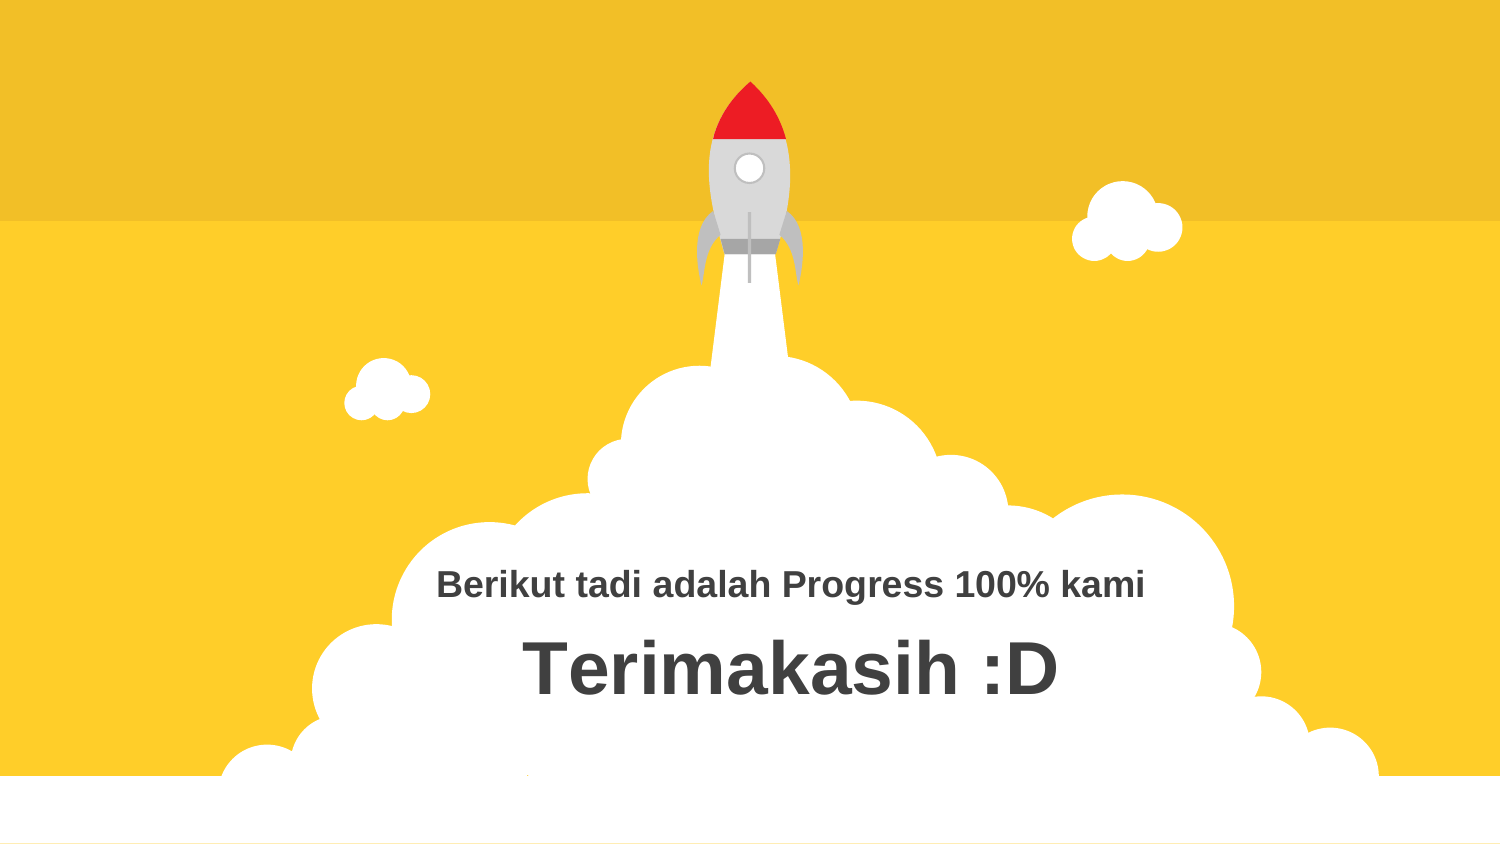

Berikut tadi adalah Progress 100% kami
Terimakasih :D